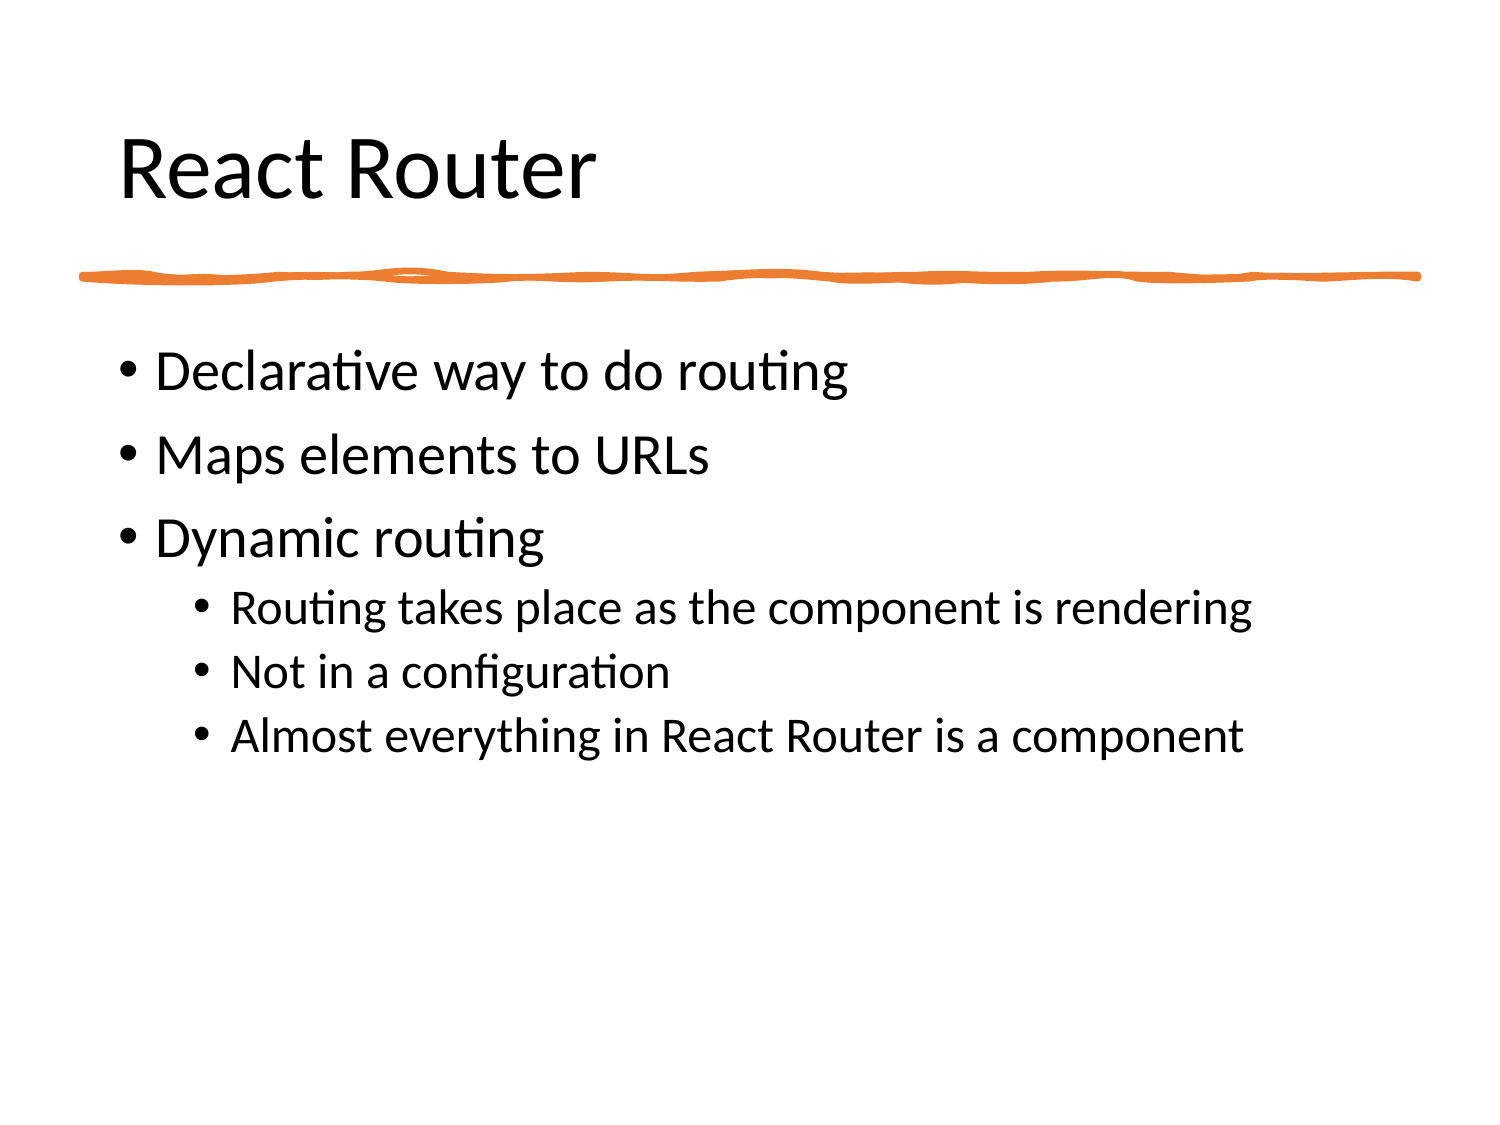

# React Router
Declarative way to do routing
Maps elements to URLs
Dynamic routing
Routing takes place as the component is rendering
Not in a configuration
Almost everything in React Router is a component